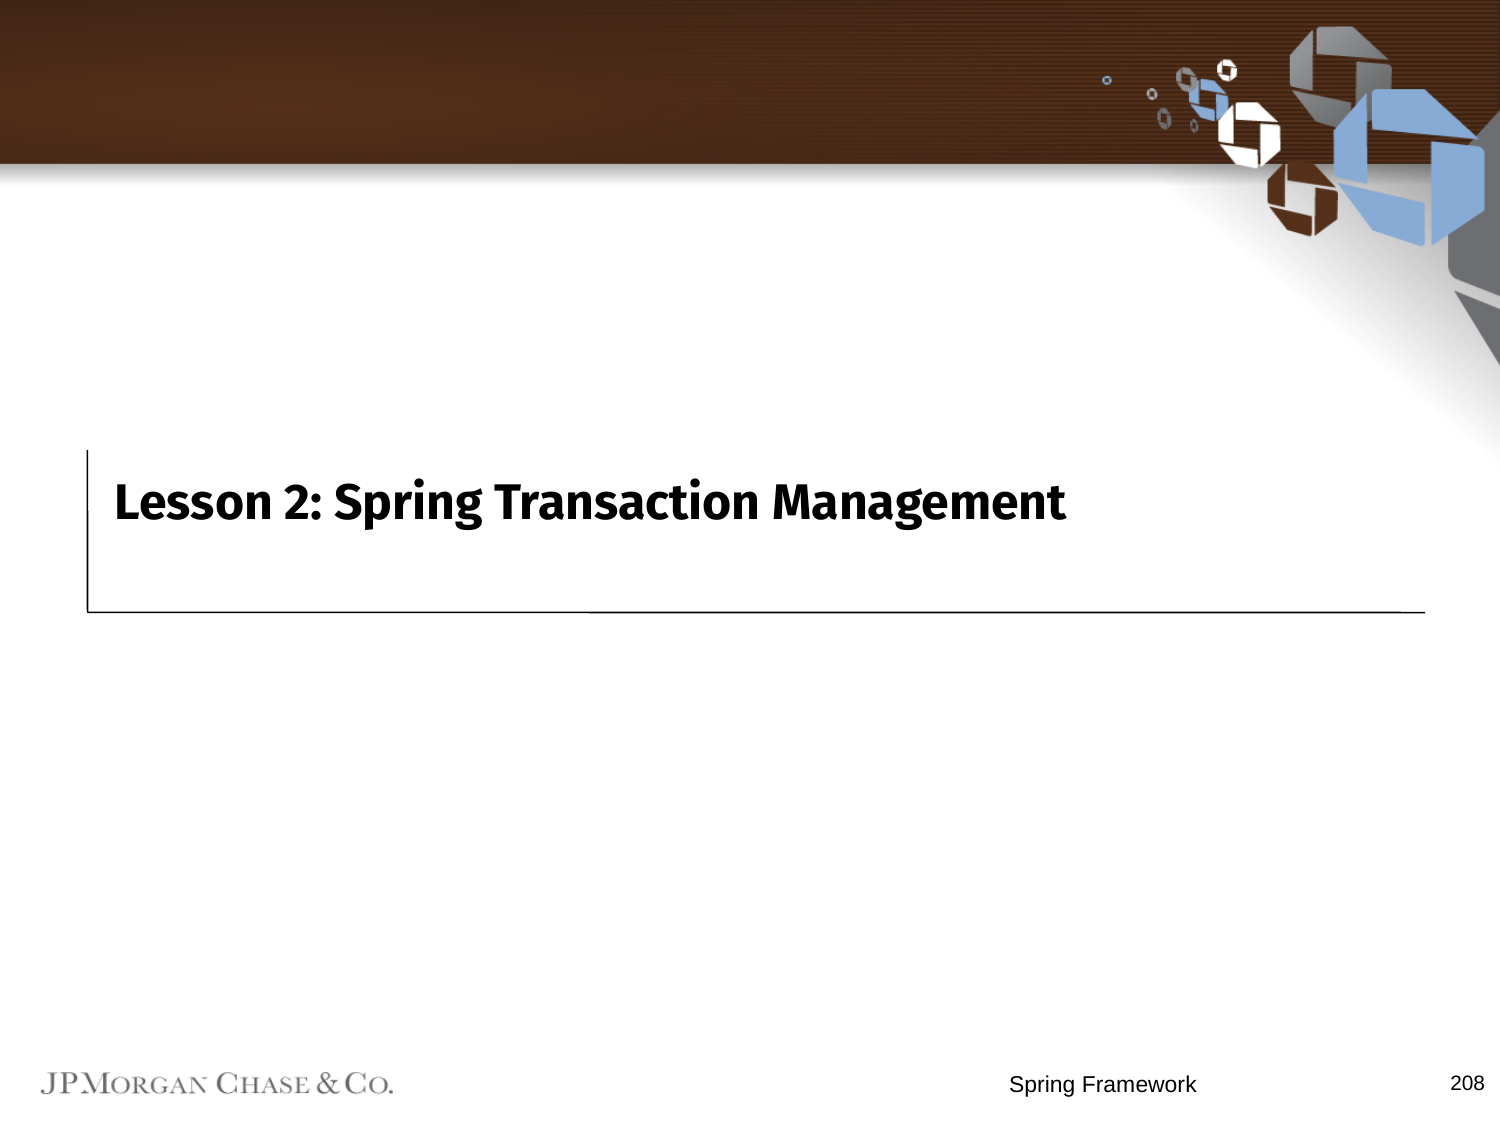

# Lesson 2: Spring Transaction Management

Spring Framework
208